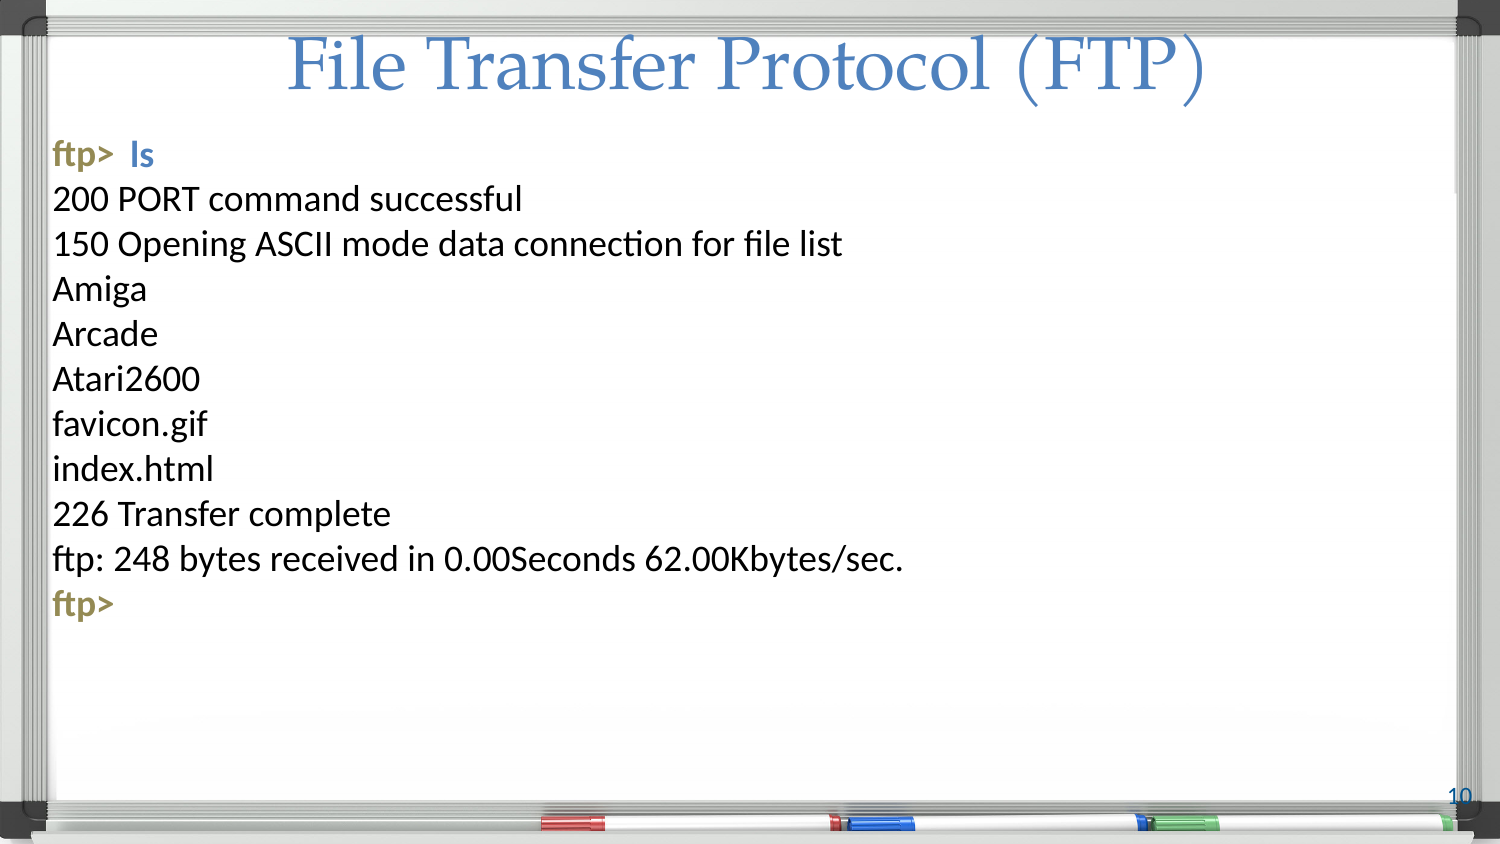

# File Transfer Protocol (FTP)
ftp>
200 PORT command successful
150 Opening ASCII mode data connection for file list
Amiga
Arcade
Atari2600
favicon.gif
index.html
226 Transfer complete
ftp: 248 bytes received in 0.00Seconds 62.00Kbytes/sec.
ftp>
ls
10